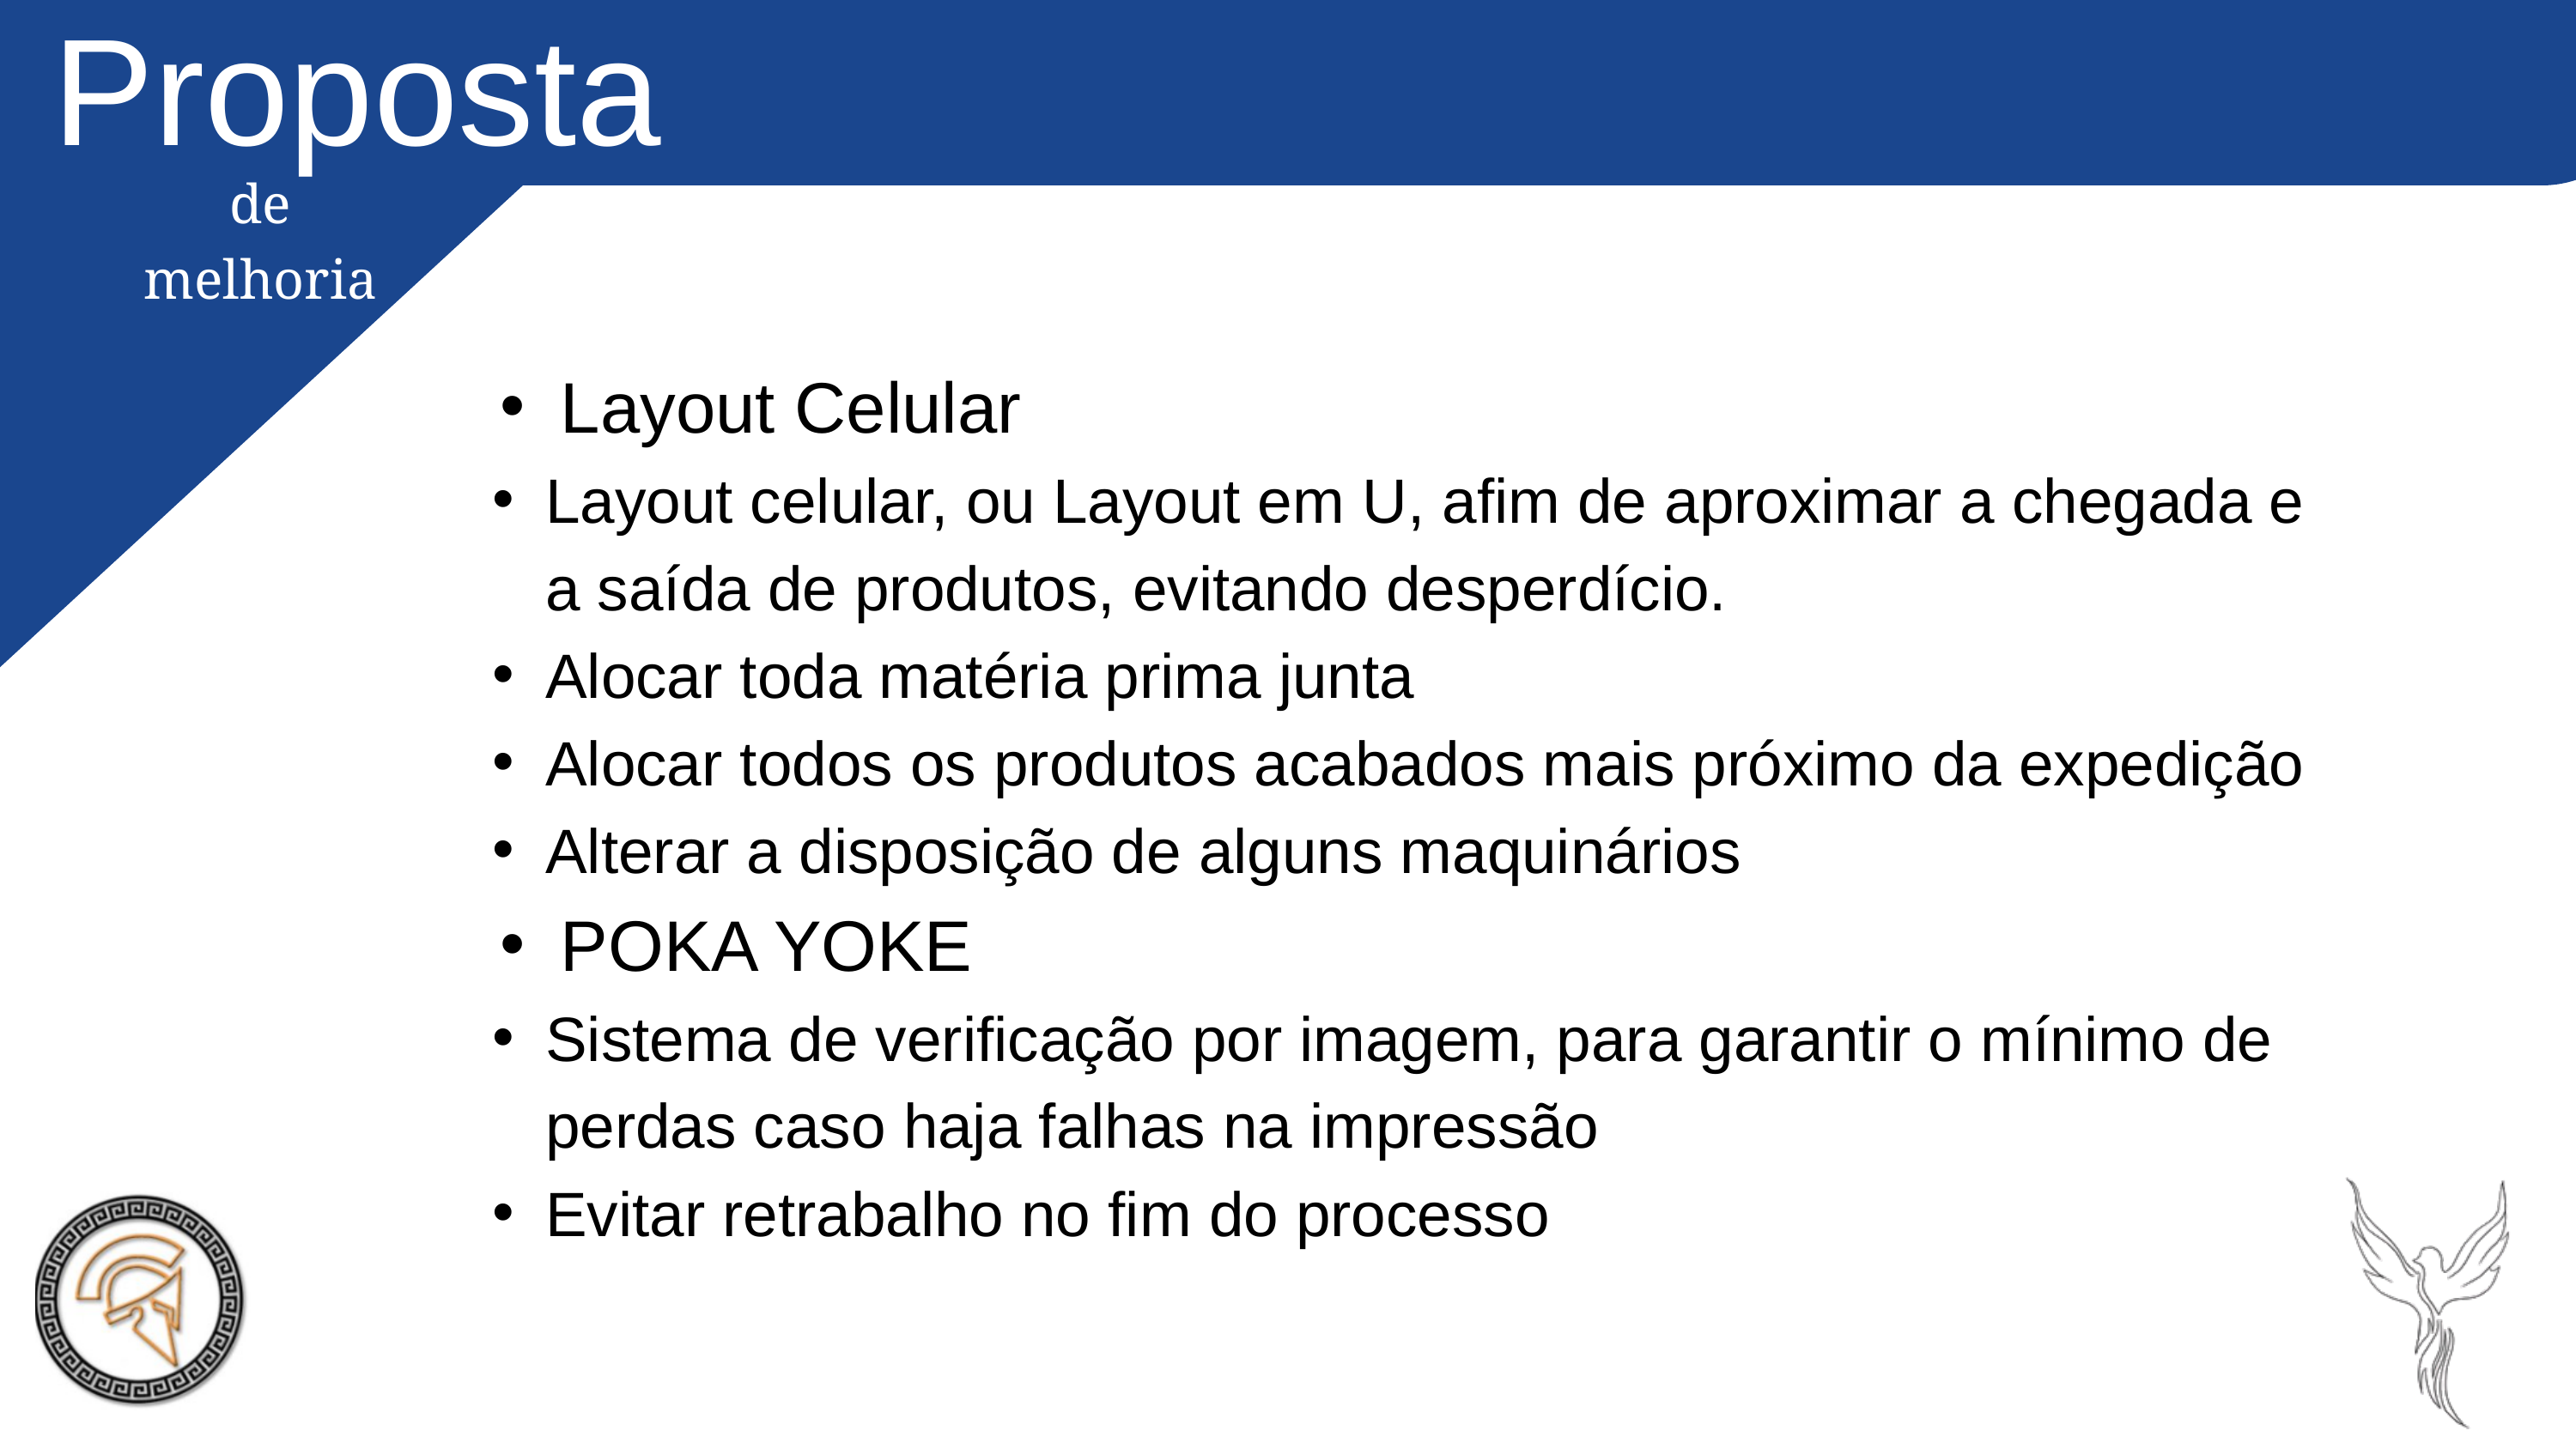

Proposta

de melhoria

Layout Celular​
Layout celular, ou Layout em U, afim de aproximar a chegada e a saída de produtos, evitando desperdício.​
Alocar toda matéria prima junta
Alocar todos os produtos acabados mais próximo da expedição
Alterar a disposição de alguns maquinários
POKA YOKE
Sistema de verificação por imagem, para garantir o mínimo de perdas caso haja falhas na impressão
Evitar retrabalho no fim do processo